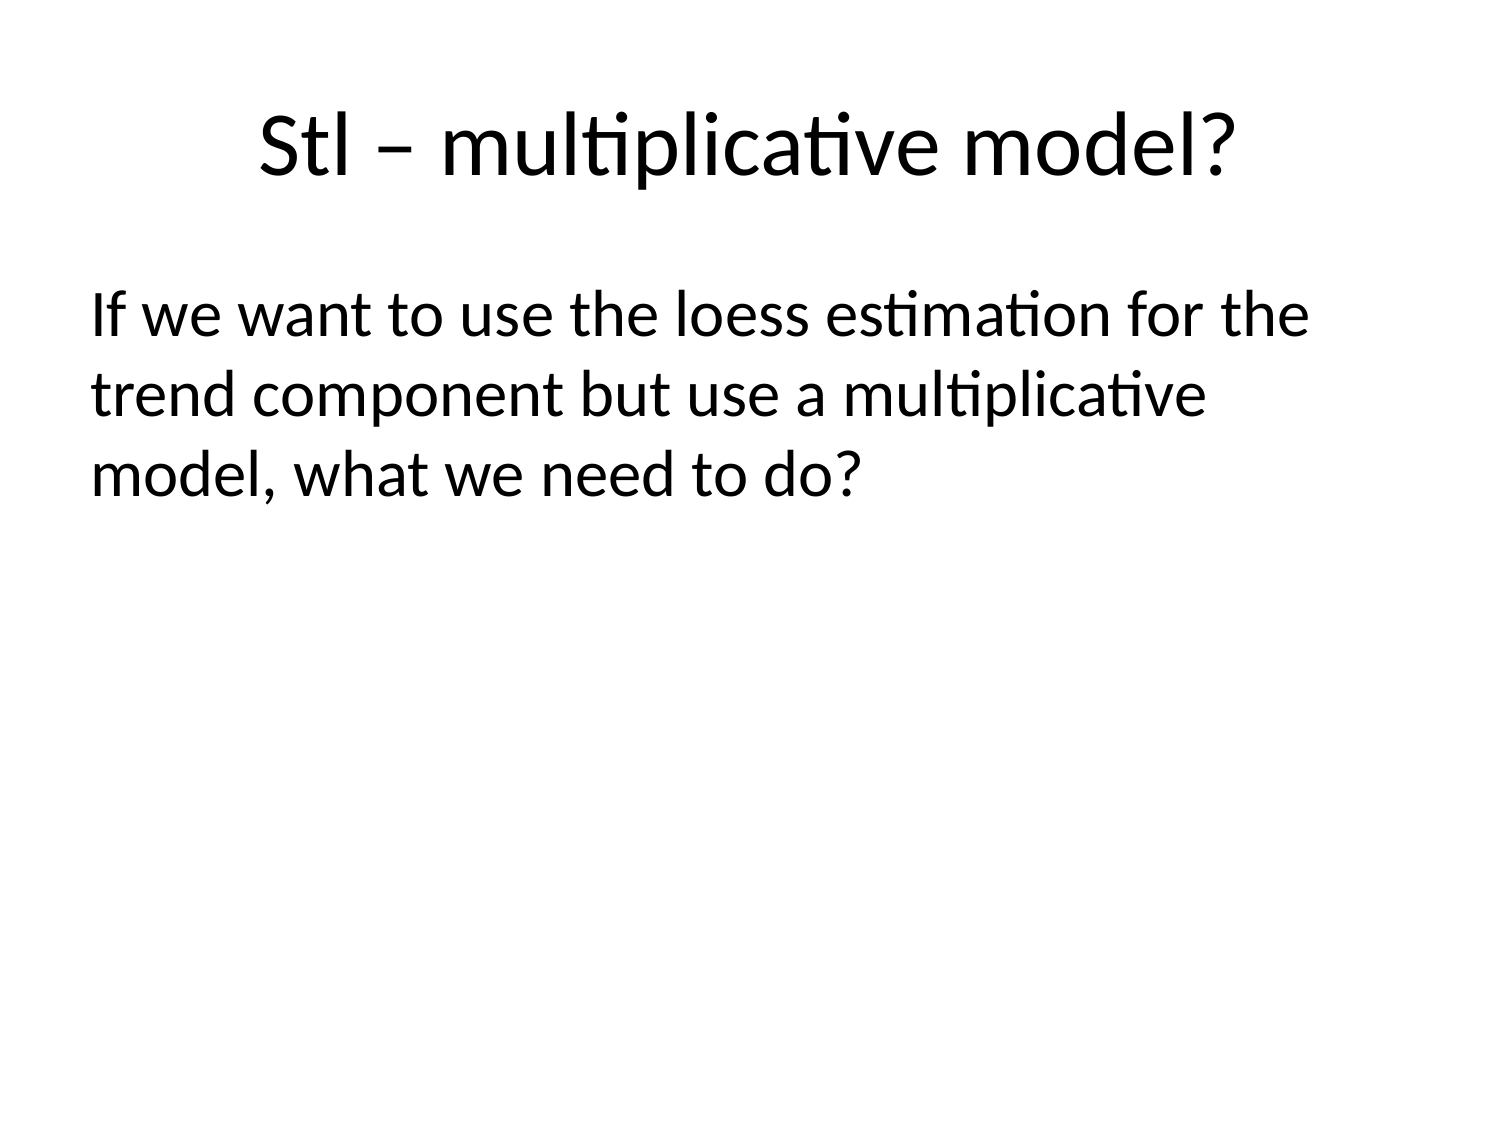

# Stl – multiplicative model?
If we want to use the loess estimation for the trend component but use a multiplicative model, what we need to do?